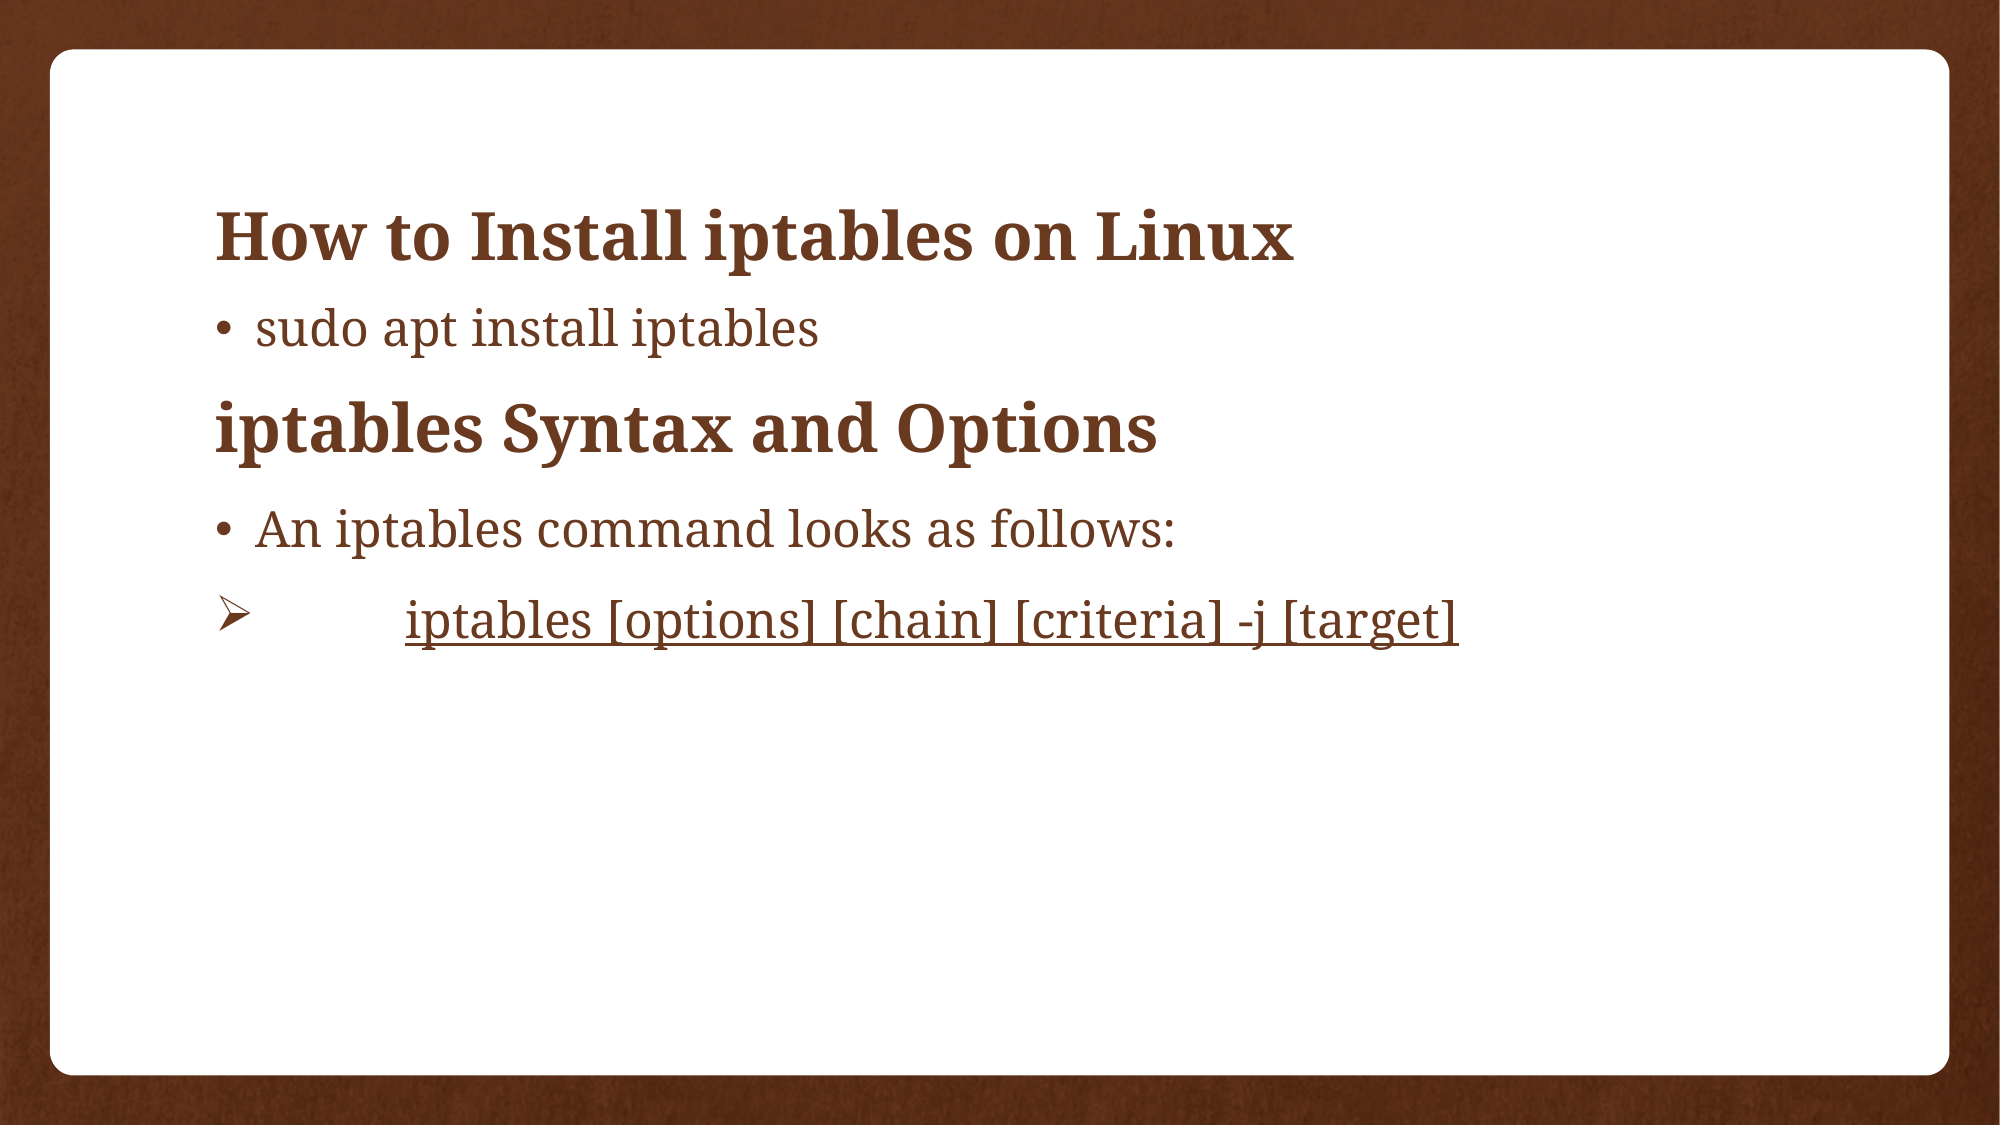

# How to Install iptables on Linux
sudo apt install iptables
iptables Syntax and Options
An iptables command looks as follows:
	iptables [options] [chain] [criteria] -j [target]